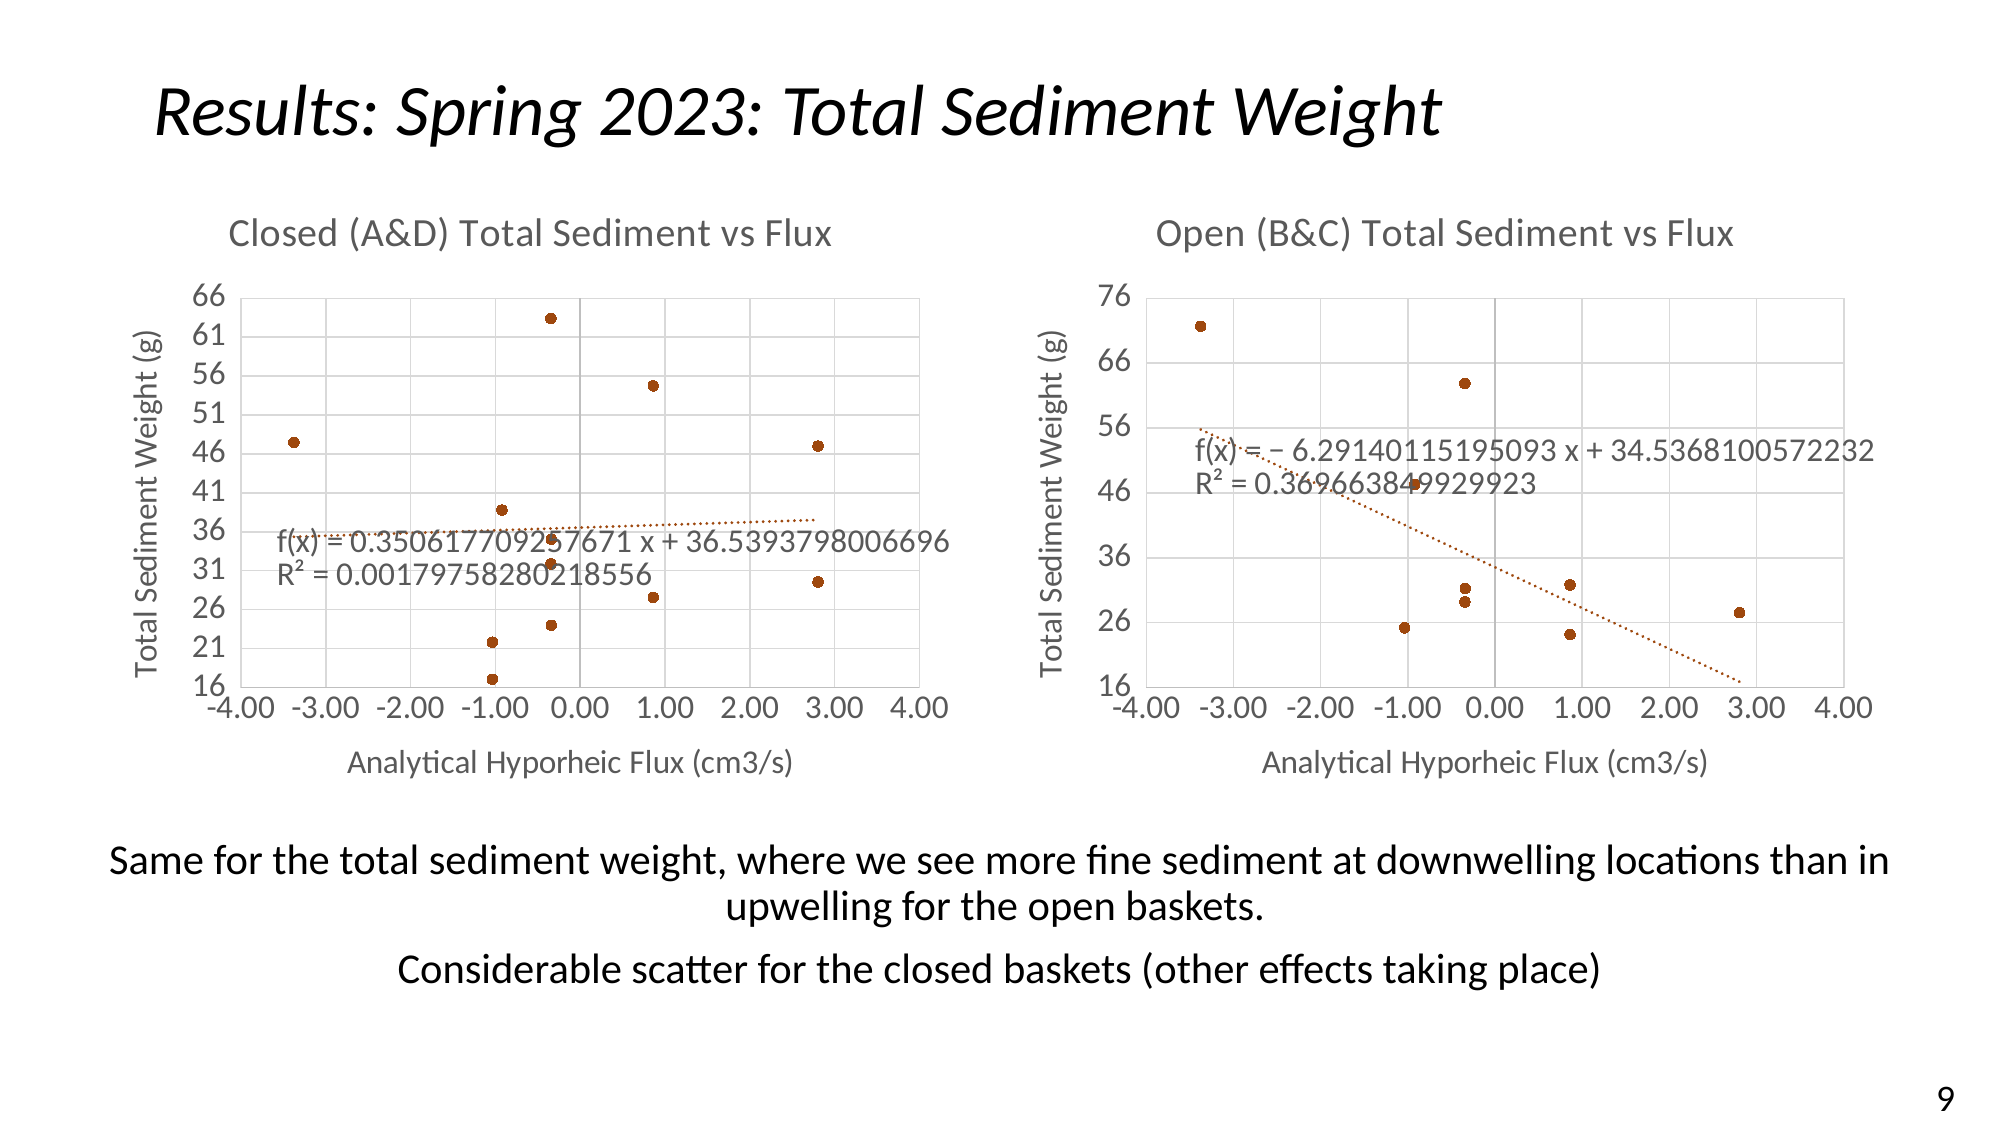

# Results: Spring 2023: Total Sediment Weight

### Chart: Closed (A&D) Total Sediment vs Flux

| Category |  |  |  |  |  |  |  |  |
|---|---|---|---|---|---|---|---|---|

### Chart: Open (B&C) Total Sediment vs Flux

| Category |  |  |  |  |  |  |  |  |
|---|---|---|---|---|---|---|---|---|
Same for the total sediment weight, where we see more fine sediment at downwelling locations than in upwelling for the open baskets.
Considerable scatter for the closed baskets (other effects taking place)
9